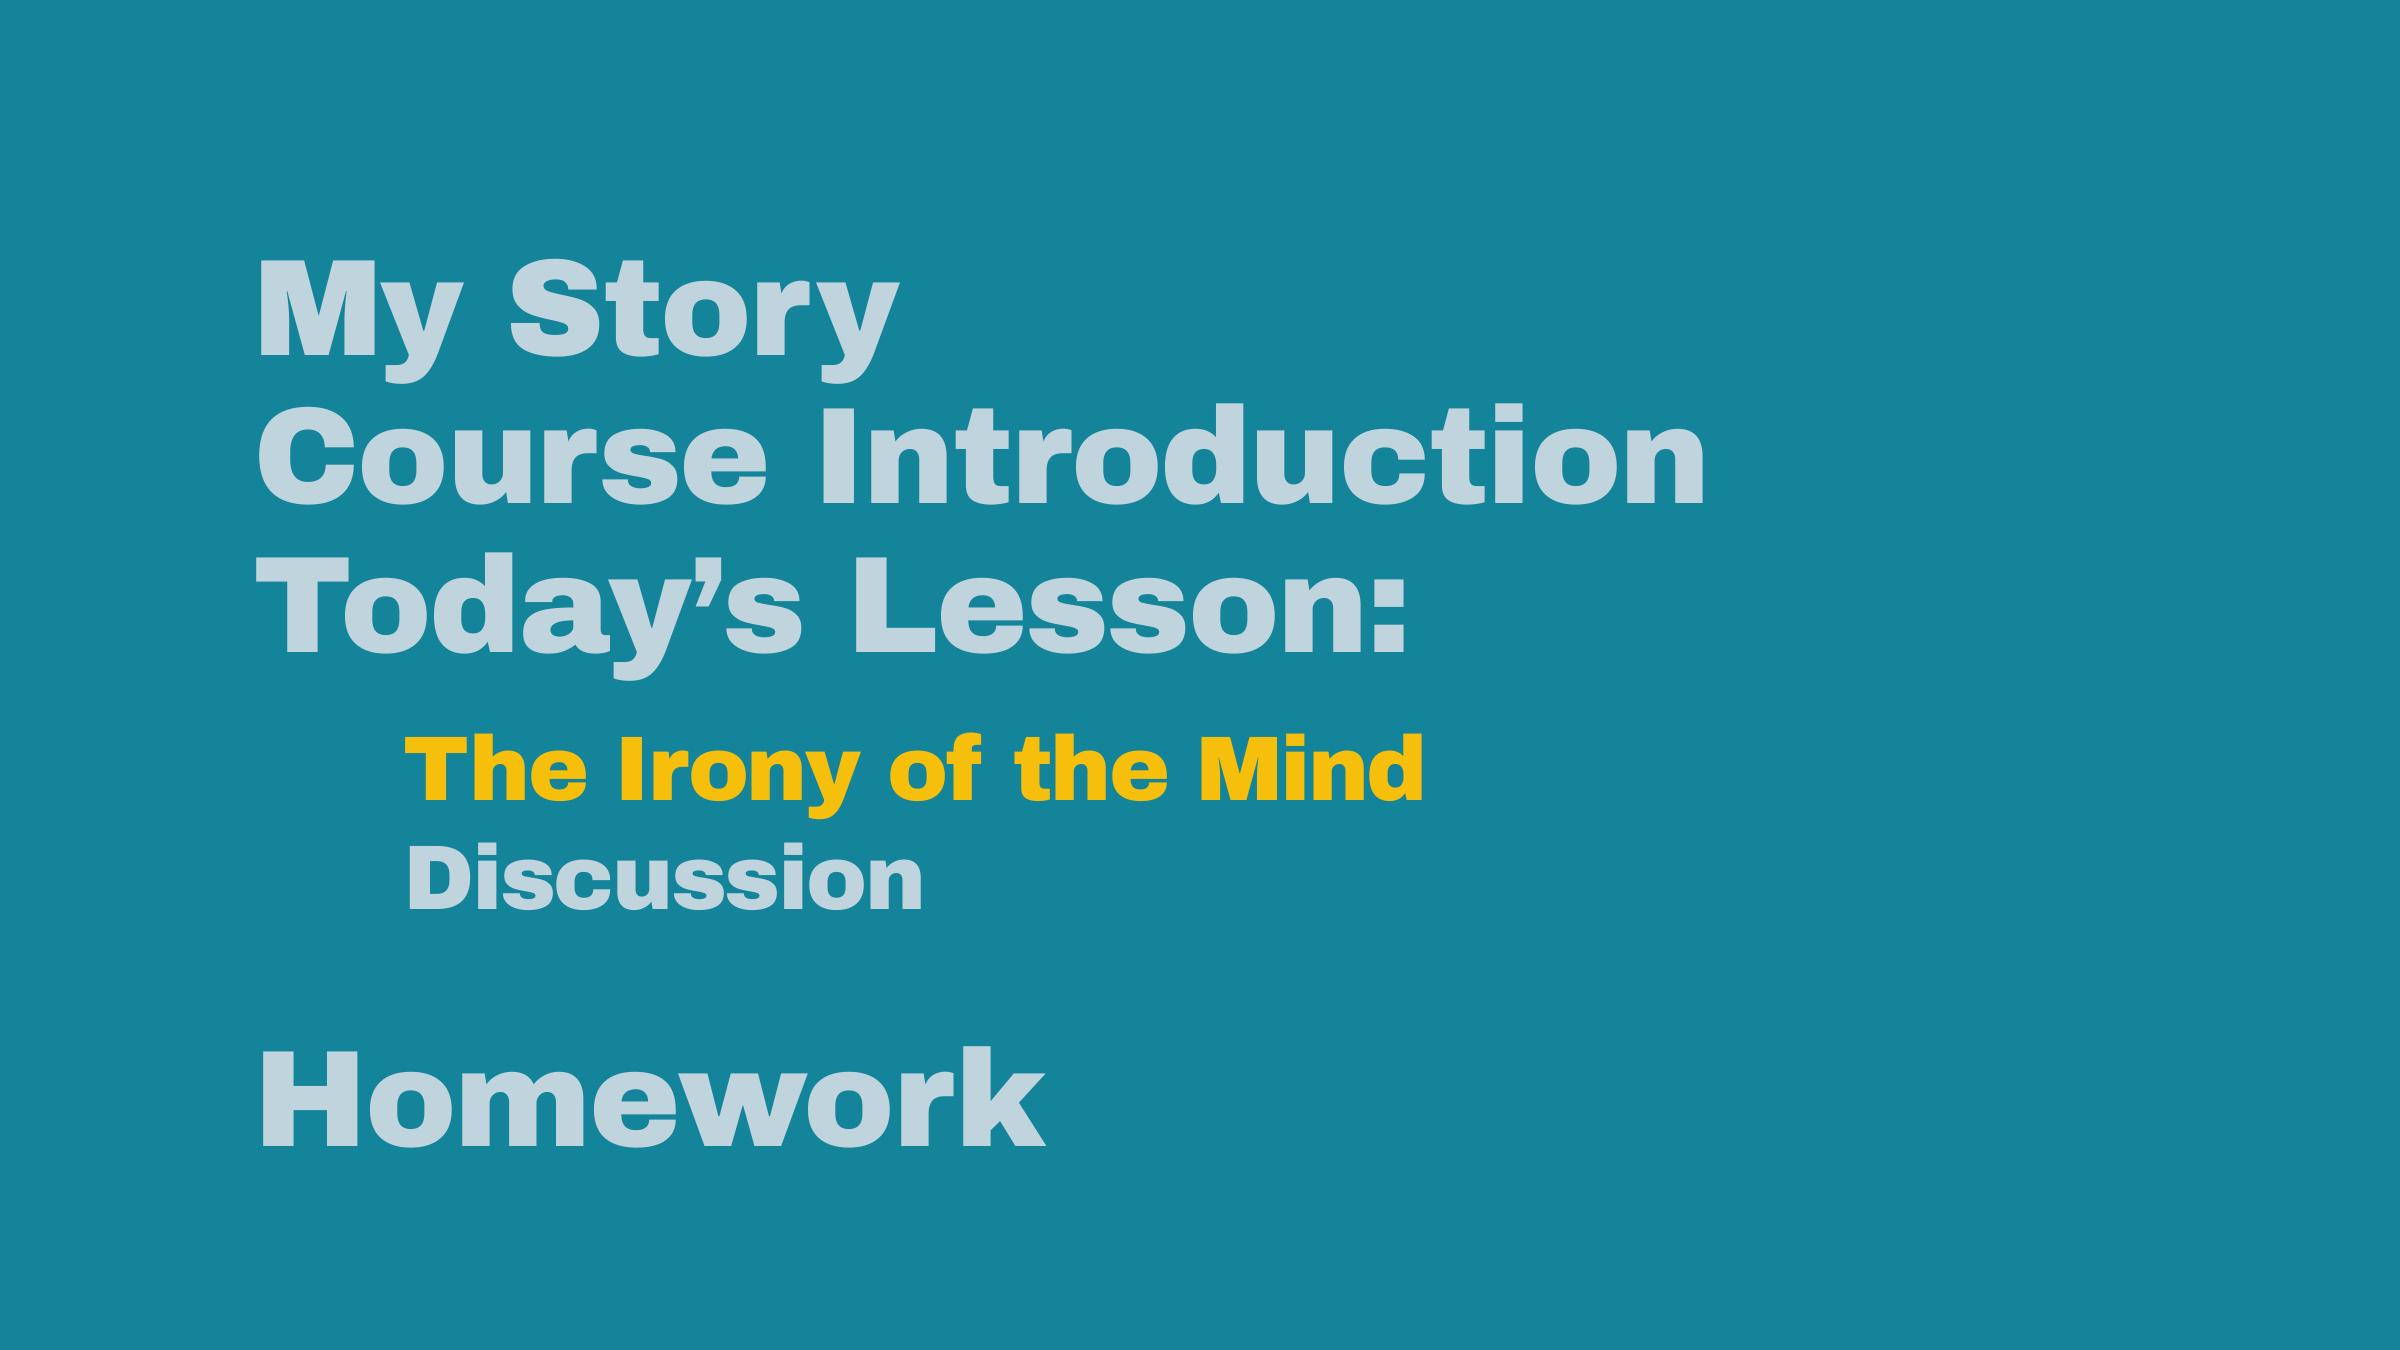

# My Story Course Introduction Today’s Lesson: The Irony of the Mind Discussion Homework